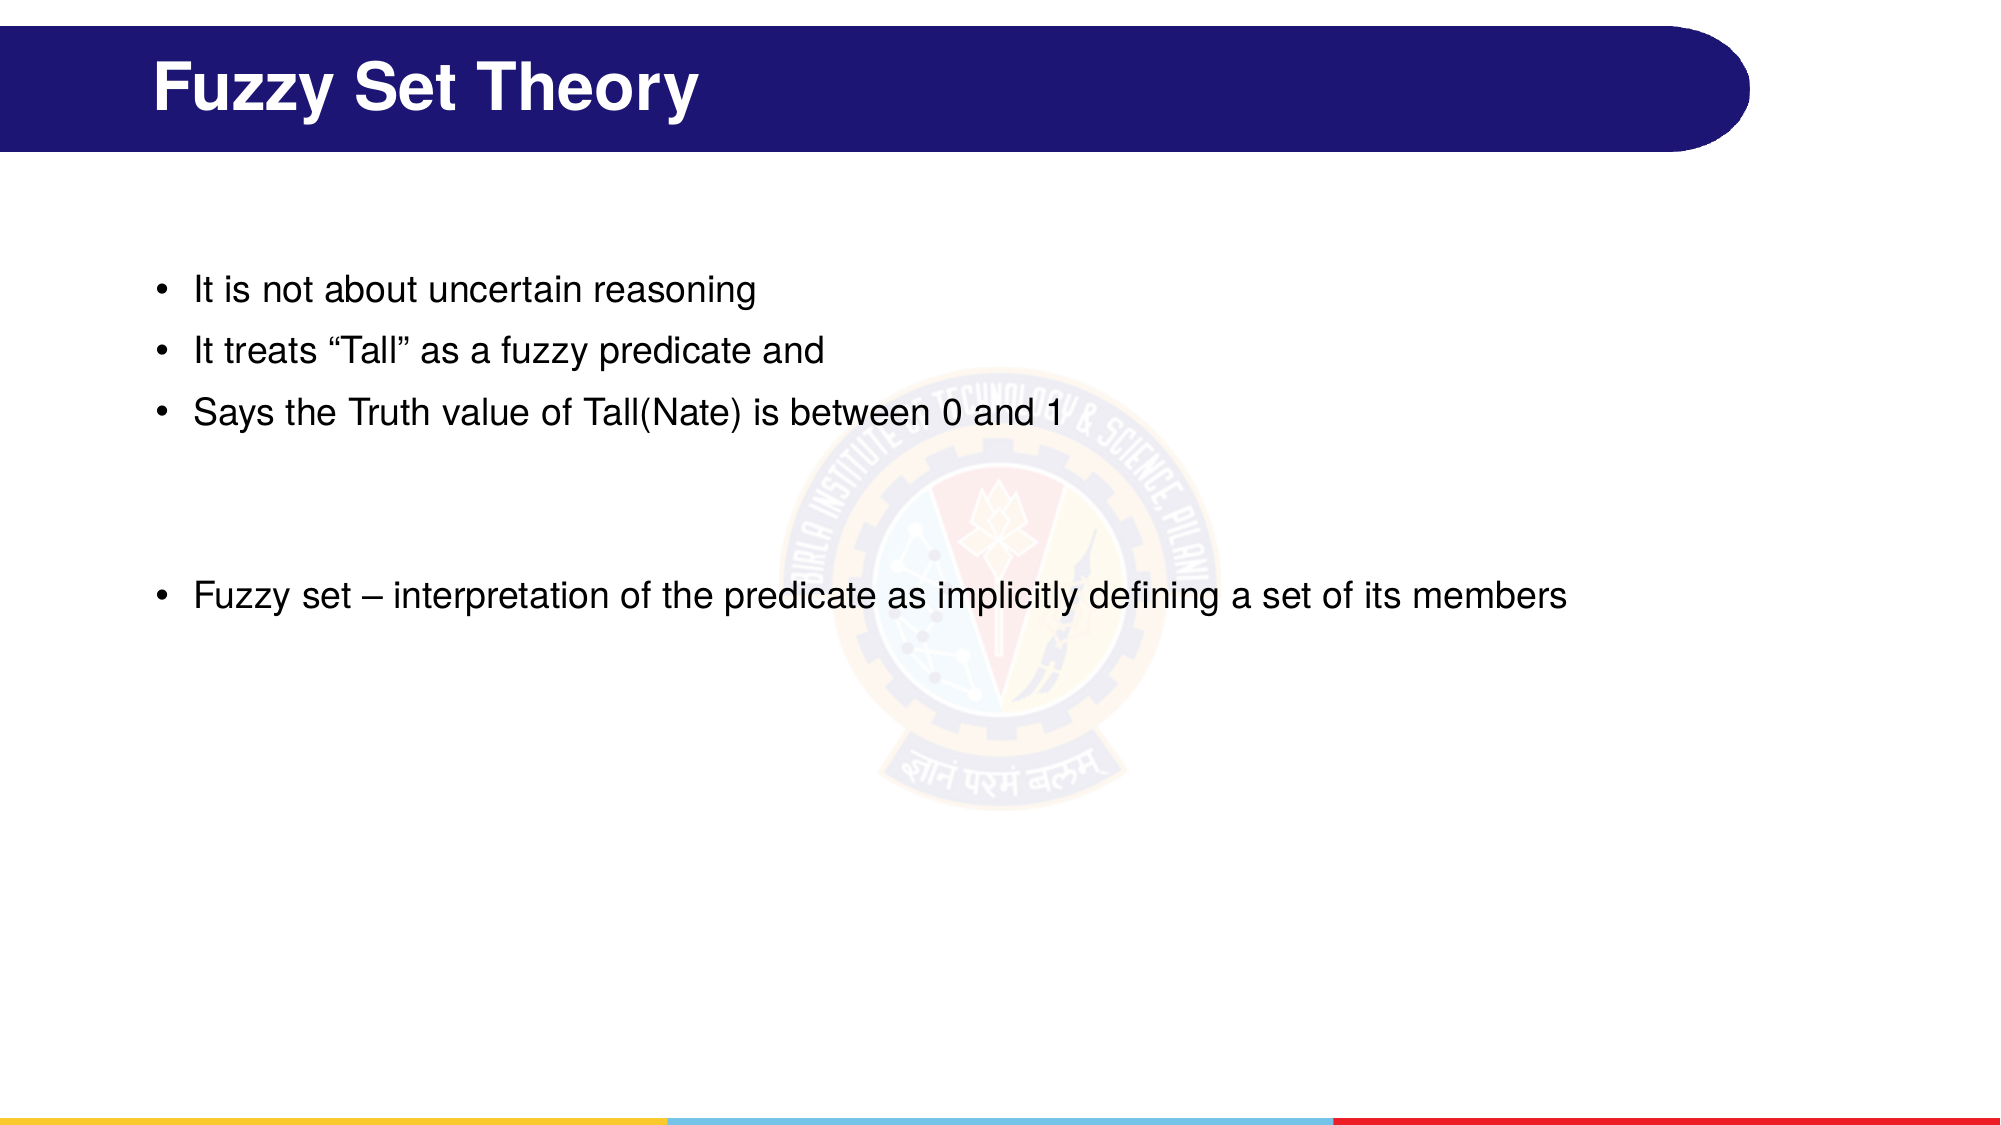

# Fuzzy Set Theory

It is not about uncertain reasoning
It treats “Tall” as a fuzzy predicate and
Says the Truth value of Tall(Nate) is between 0 and 1

Fuzzy set – interpretation of the predicate as implicitly defining a set of its members